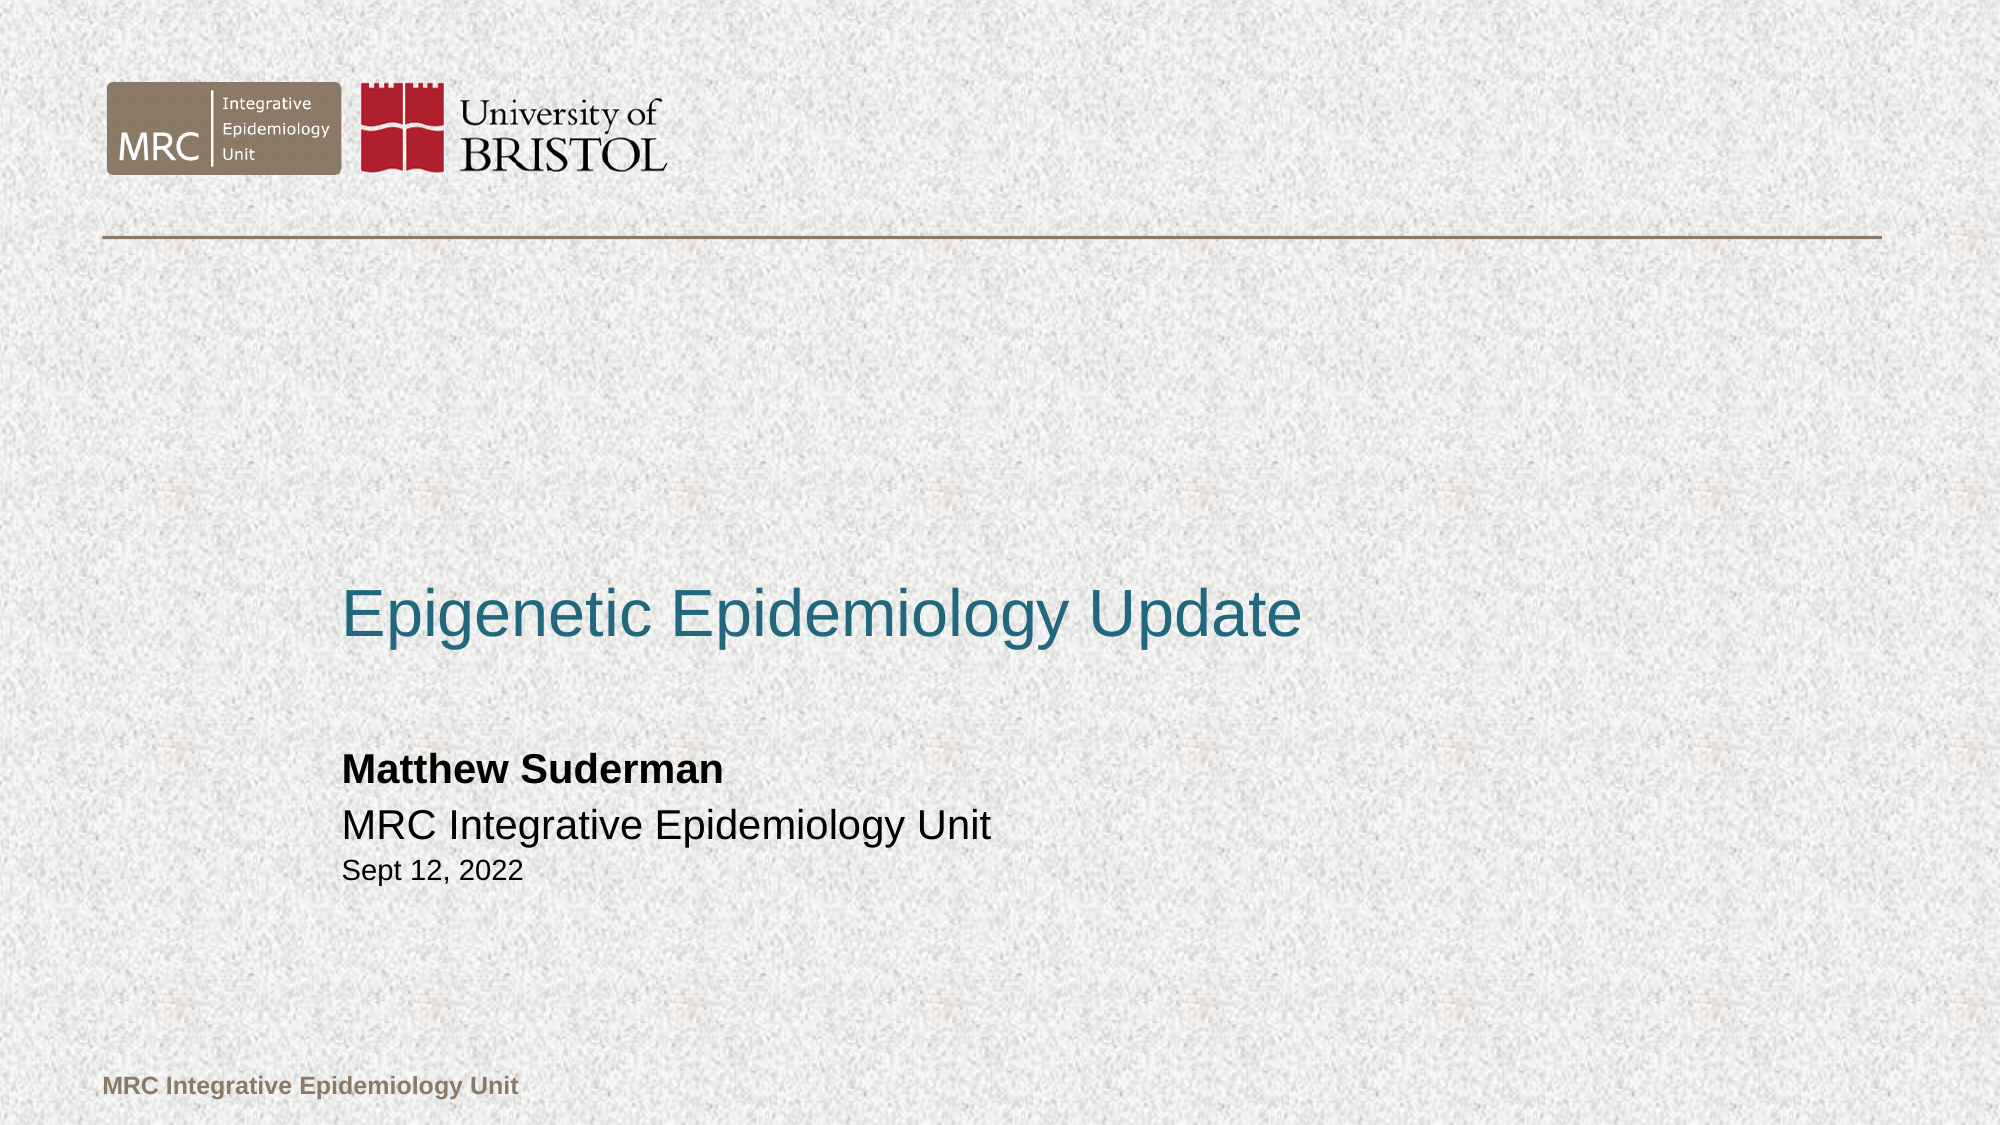

Epigenetic Epidemiology Update

Matthew Suderman
MRC Integrative Epidemiology Unit
Sept 12, 2022